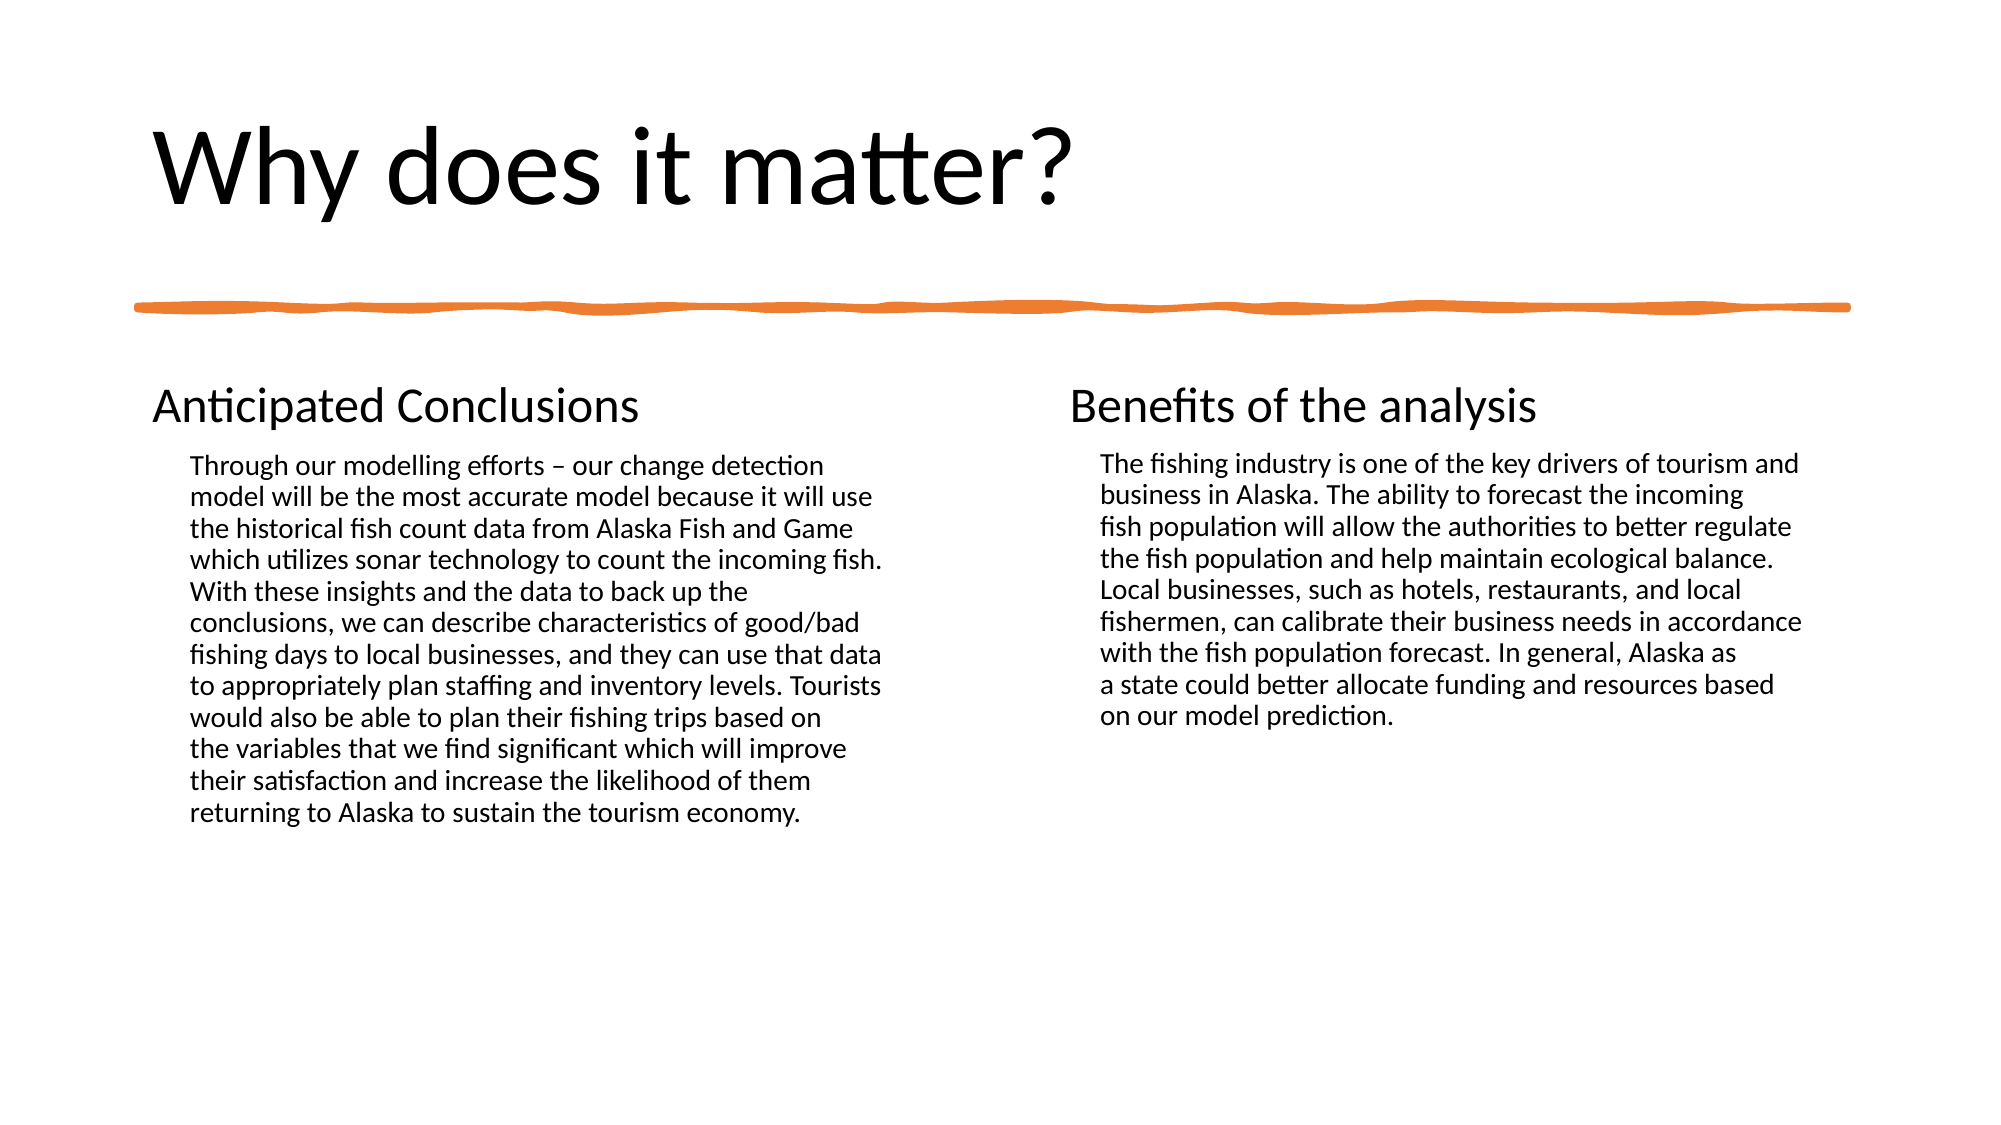

# Why does it matter?

Anticipated Conclusions
Benefits of the analysis
The fishing industry is one of the key drivers of tourism and business in Alaska. The ability to forecast the incoming fish population will allow the authorities to better regulate the fish population and help maintain ecological balance. Local businesses, such as hotels, restaurants, and local fishermen, can calibrate their business needs in accordance with the fish population forecast. In general, Alaska as a state could better allocate funding and resources based on our model prediction.
Through our modelling efforts – our change detection model will be the most accurate model because it will use the historical fish count data from Alaska Fish and Game which utilizes sonar technology to count the incoming fish. With these insights and the data to back up the conclusions, we can describe characteristics of good/bad fishing days to local businesses, and they can use that data to appropriately plan staffing and inventory levels. Tourists would also be able to plan their fishing trips based on the variables that we find significant which will improve their satisfaction and increase the likelihood of them returning to Alaska to sustain the tourism economy.